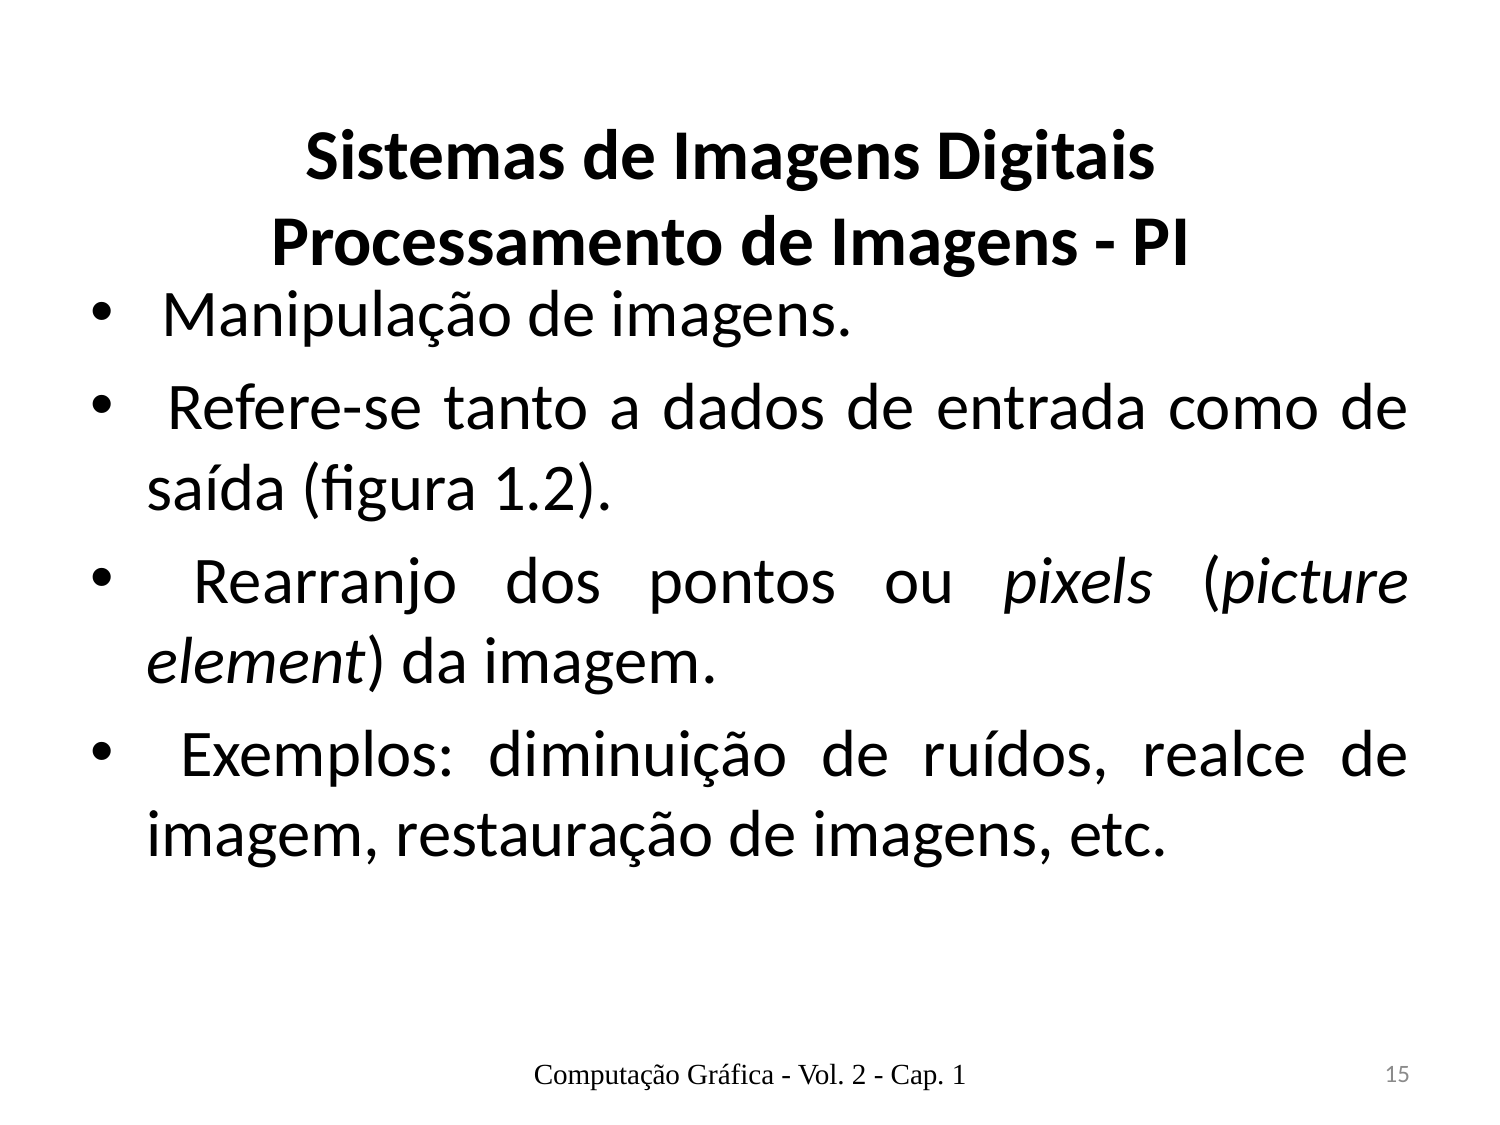

# Sistemas de Imagens Digitais Processamento de Imagens - PI
 Manipulação de imagens.
 Refere-se tanto a dados de entrada como de saída (figura 1.2).
 Rearranjo dos pontos ou pixels (picture element) da imagem.
 Exemplos: diminuição de ruídos, realce de imagem, restauração de imagens, etc.
Computação Gráfica - Vol. 2 - Cap. 1
15